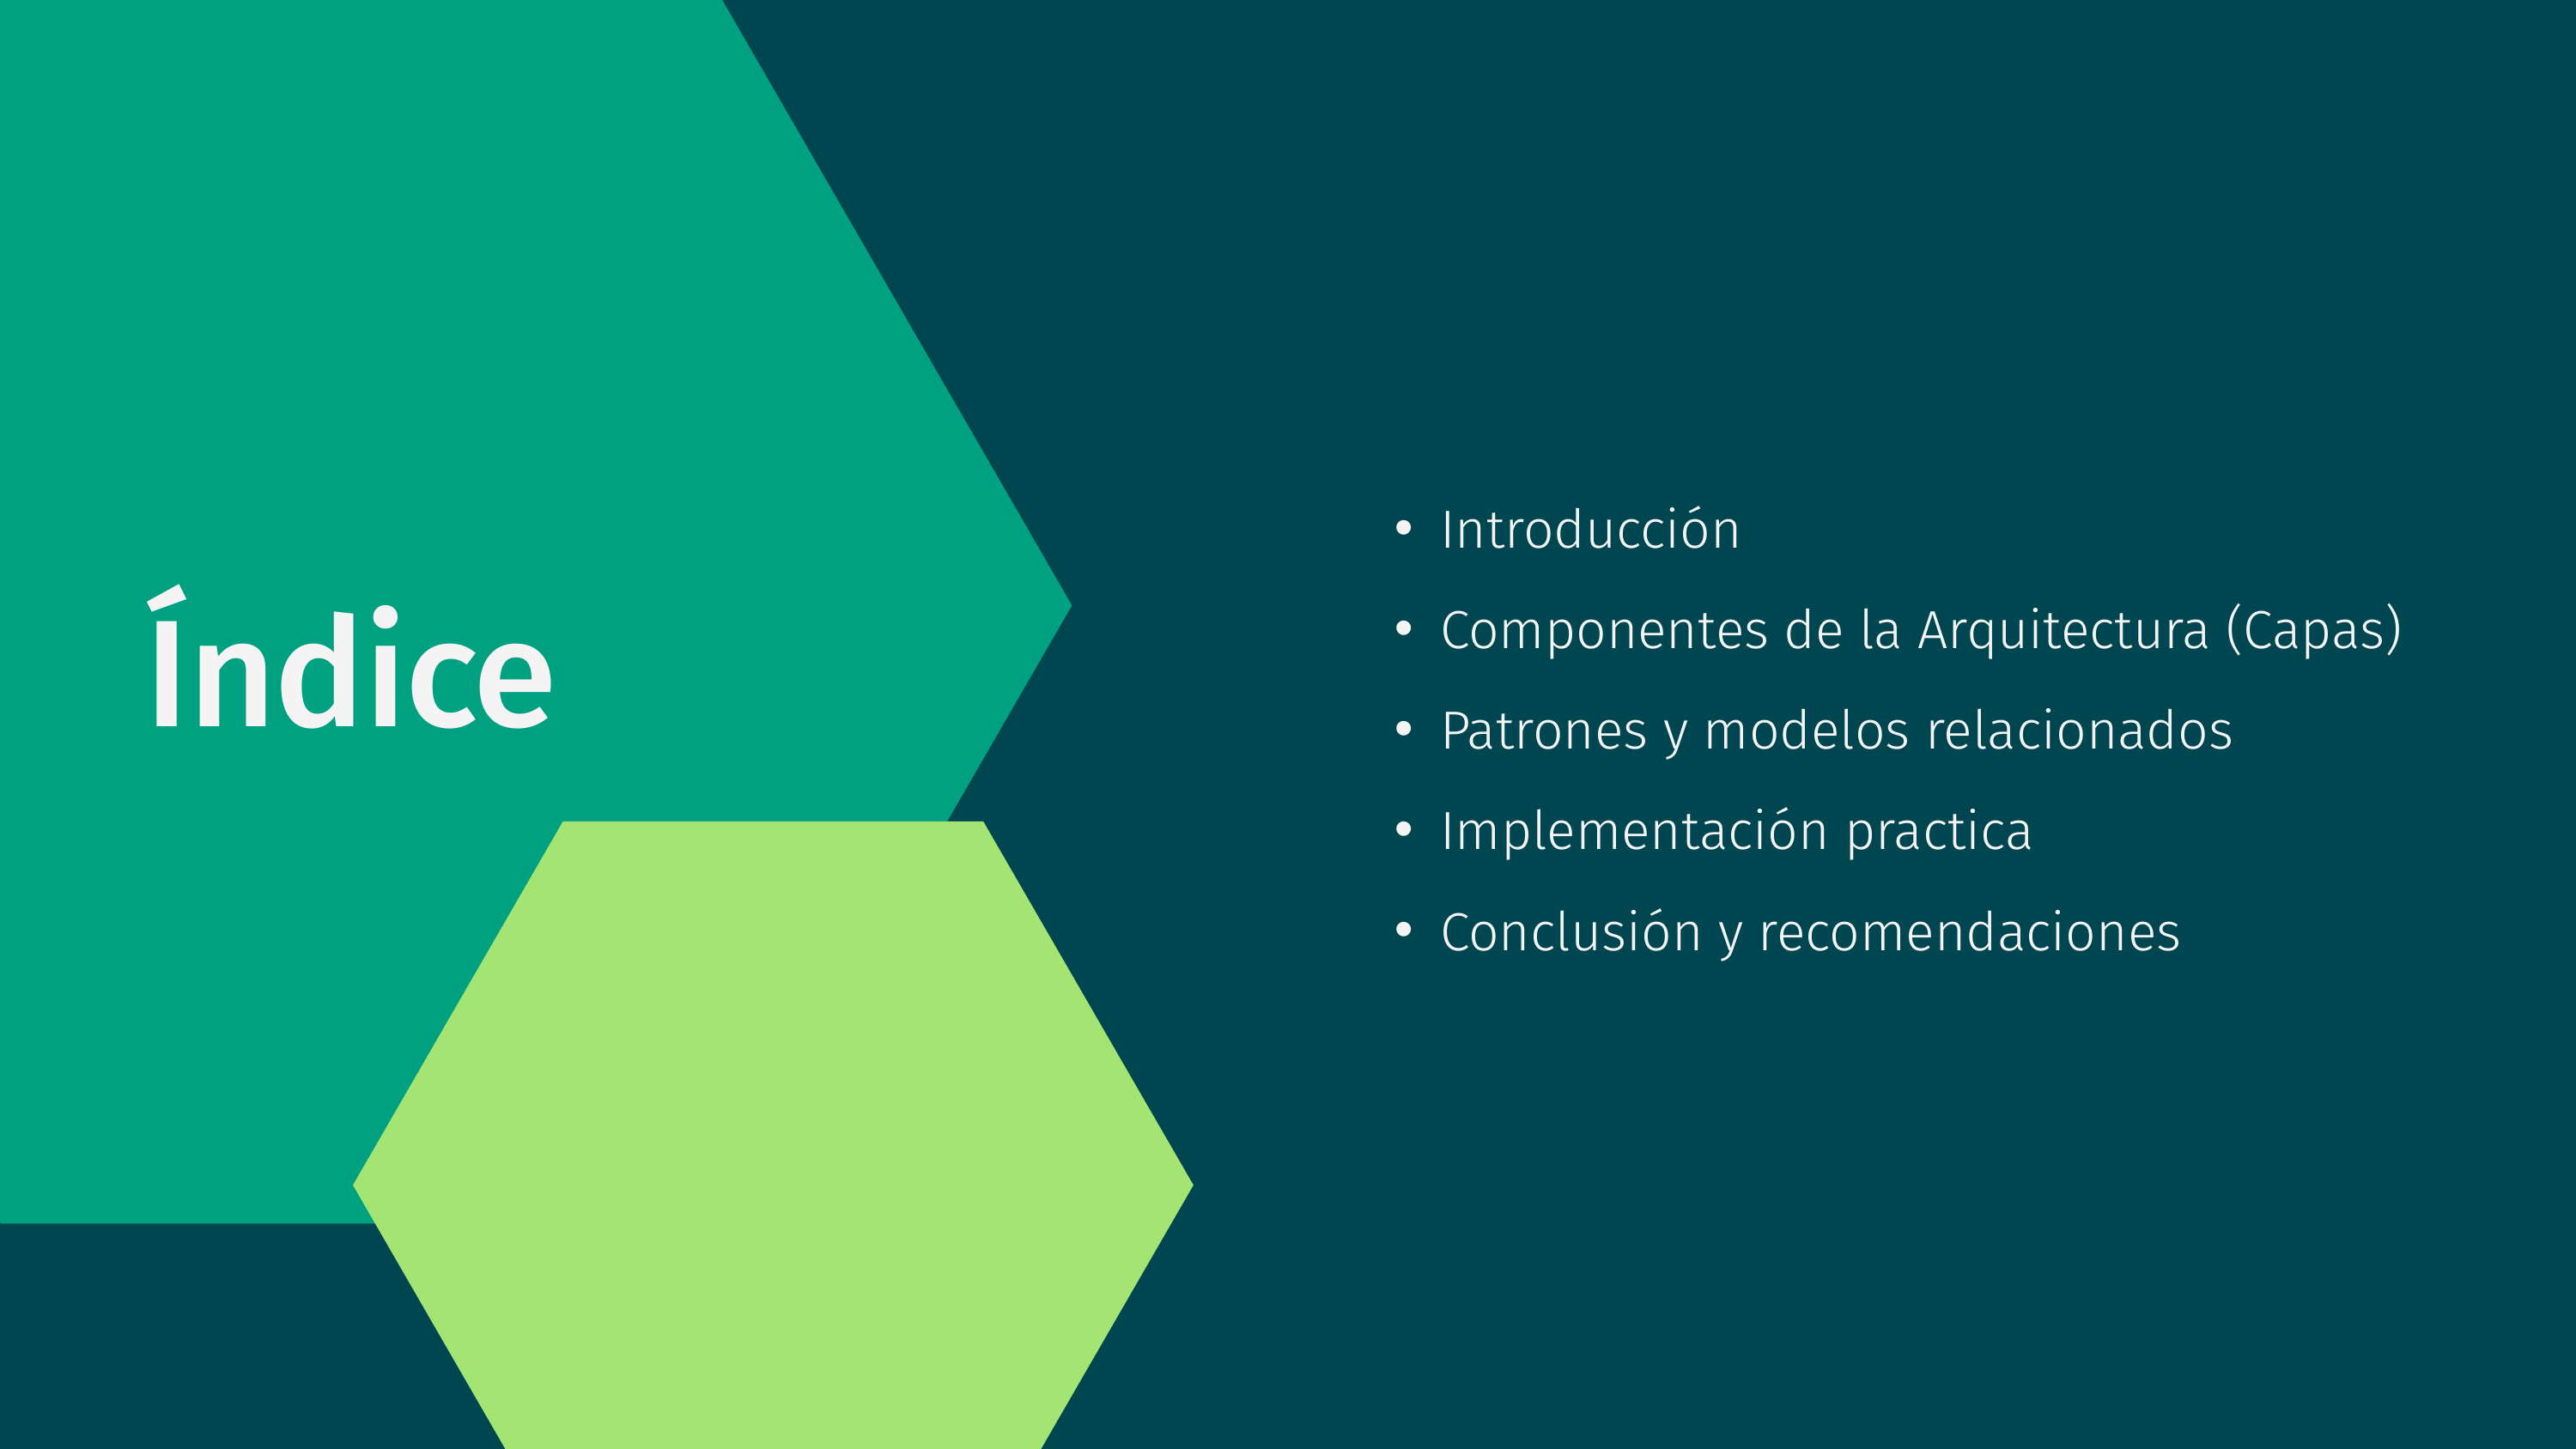

Introducción
Índice
Componentes de la Arquitectura (Capas)
Patrones y modelos relacionados
Implementación practica

Conclusión y recomendaciones